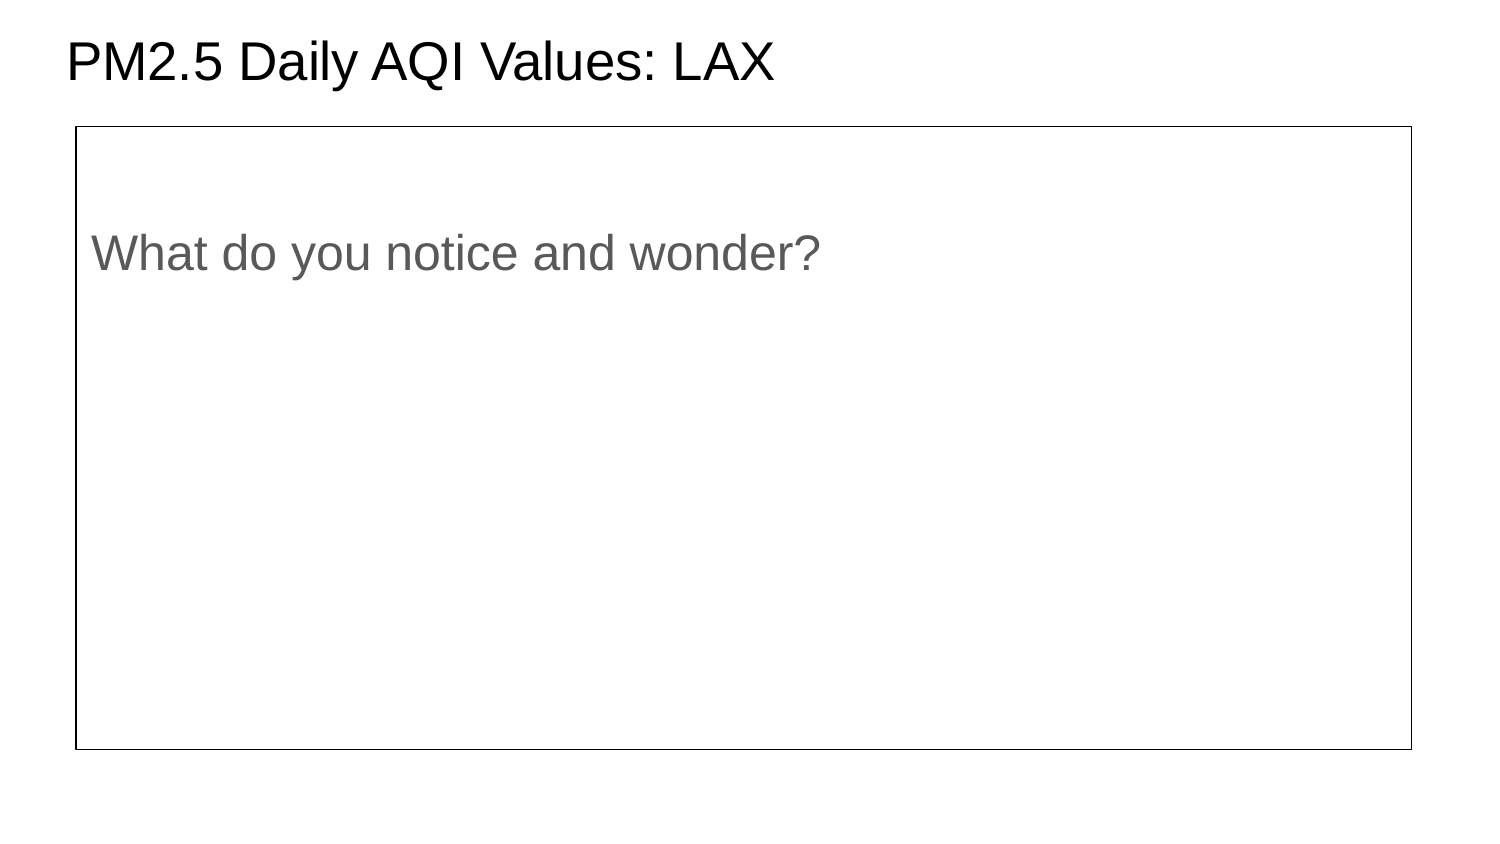

# PM2.5 Daily AQI Values: LAX

What do you notice and wonder?